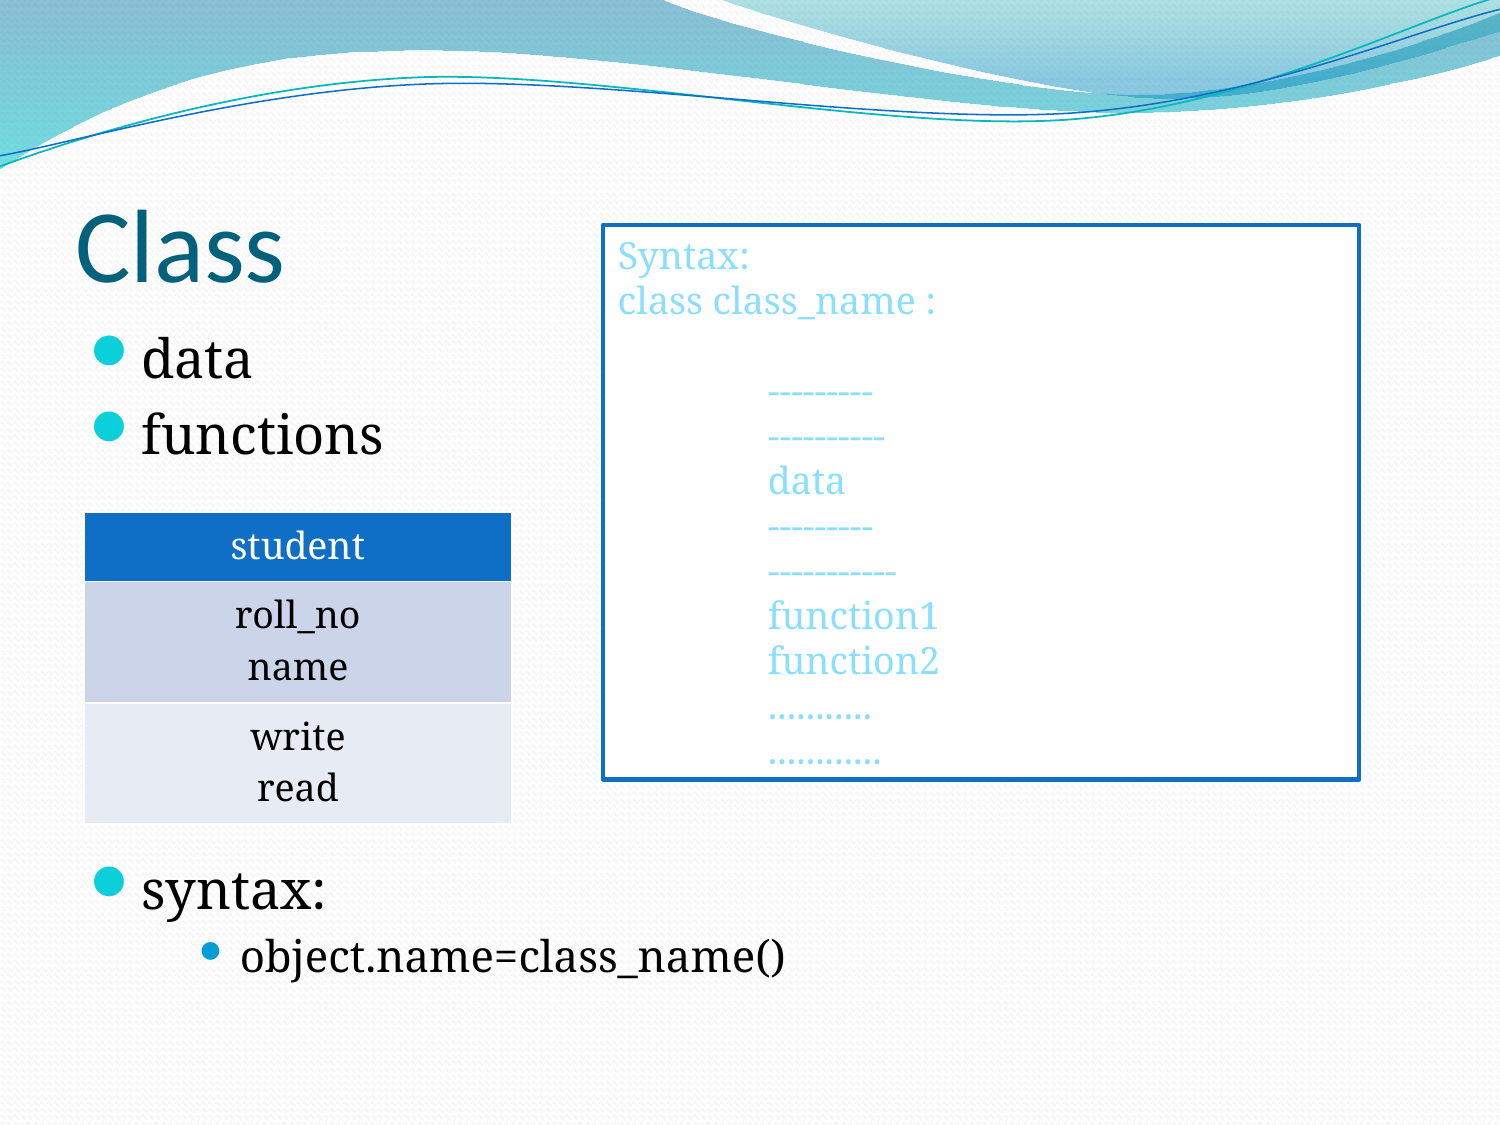

# Class
Syntax:
class class_name :

	---------
	----------
	data
	---------
	-----------
	function1
	function2
	...........
	............
data
functions

syntax:
object.name=class_name()

| student |
| --- |
| roll\_no name |
| write read |